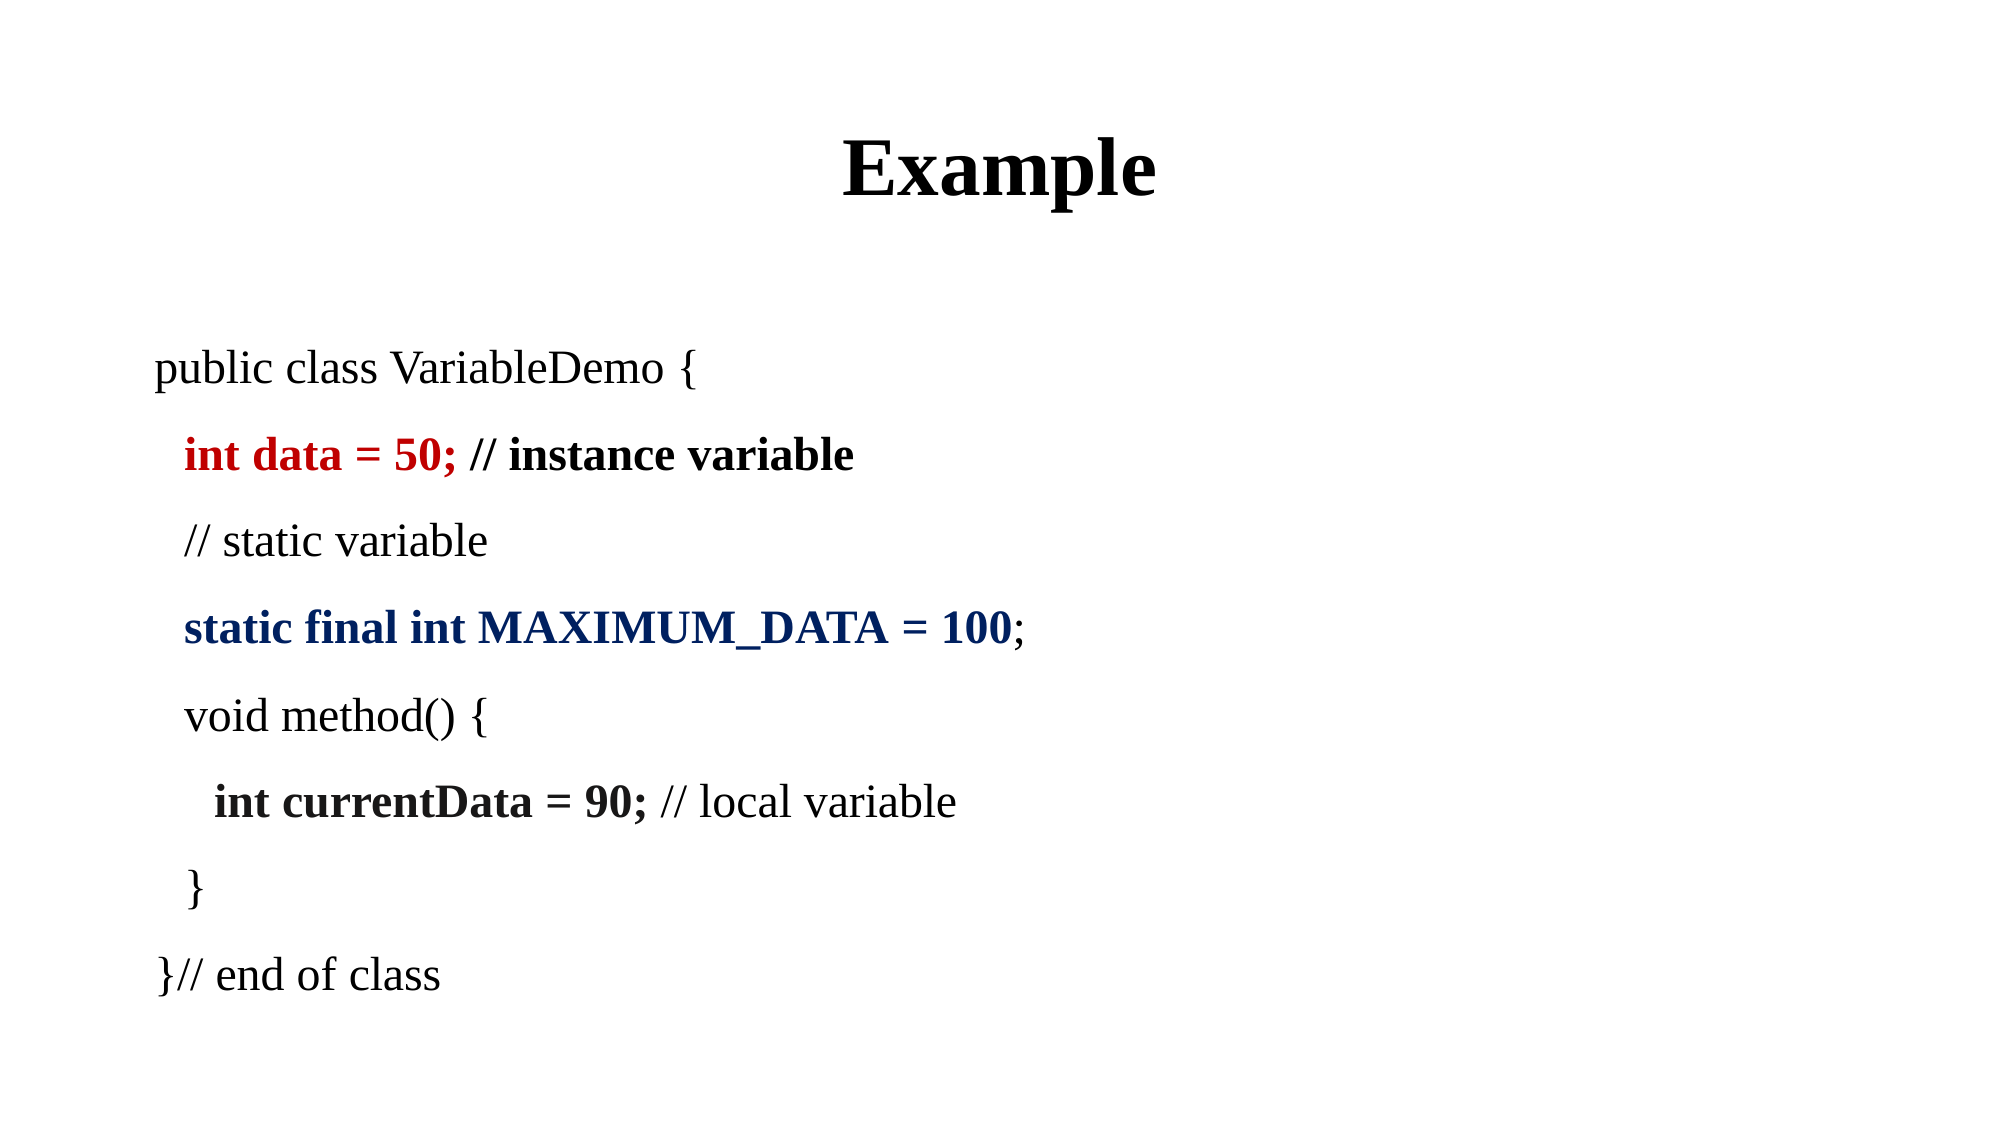

# Example
public class VariableDemo {
int data = 50; // instance variable
// static variable
static final int MAXIMUM_DATA = 100;
void method() {
int currentData = 90; // local variable
}
}// end of class